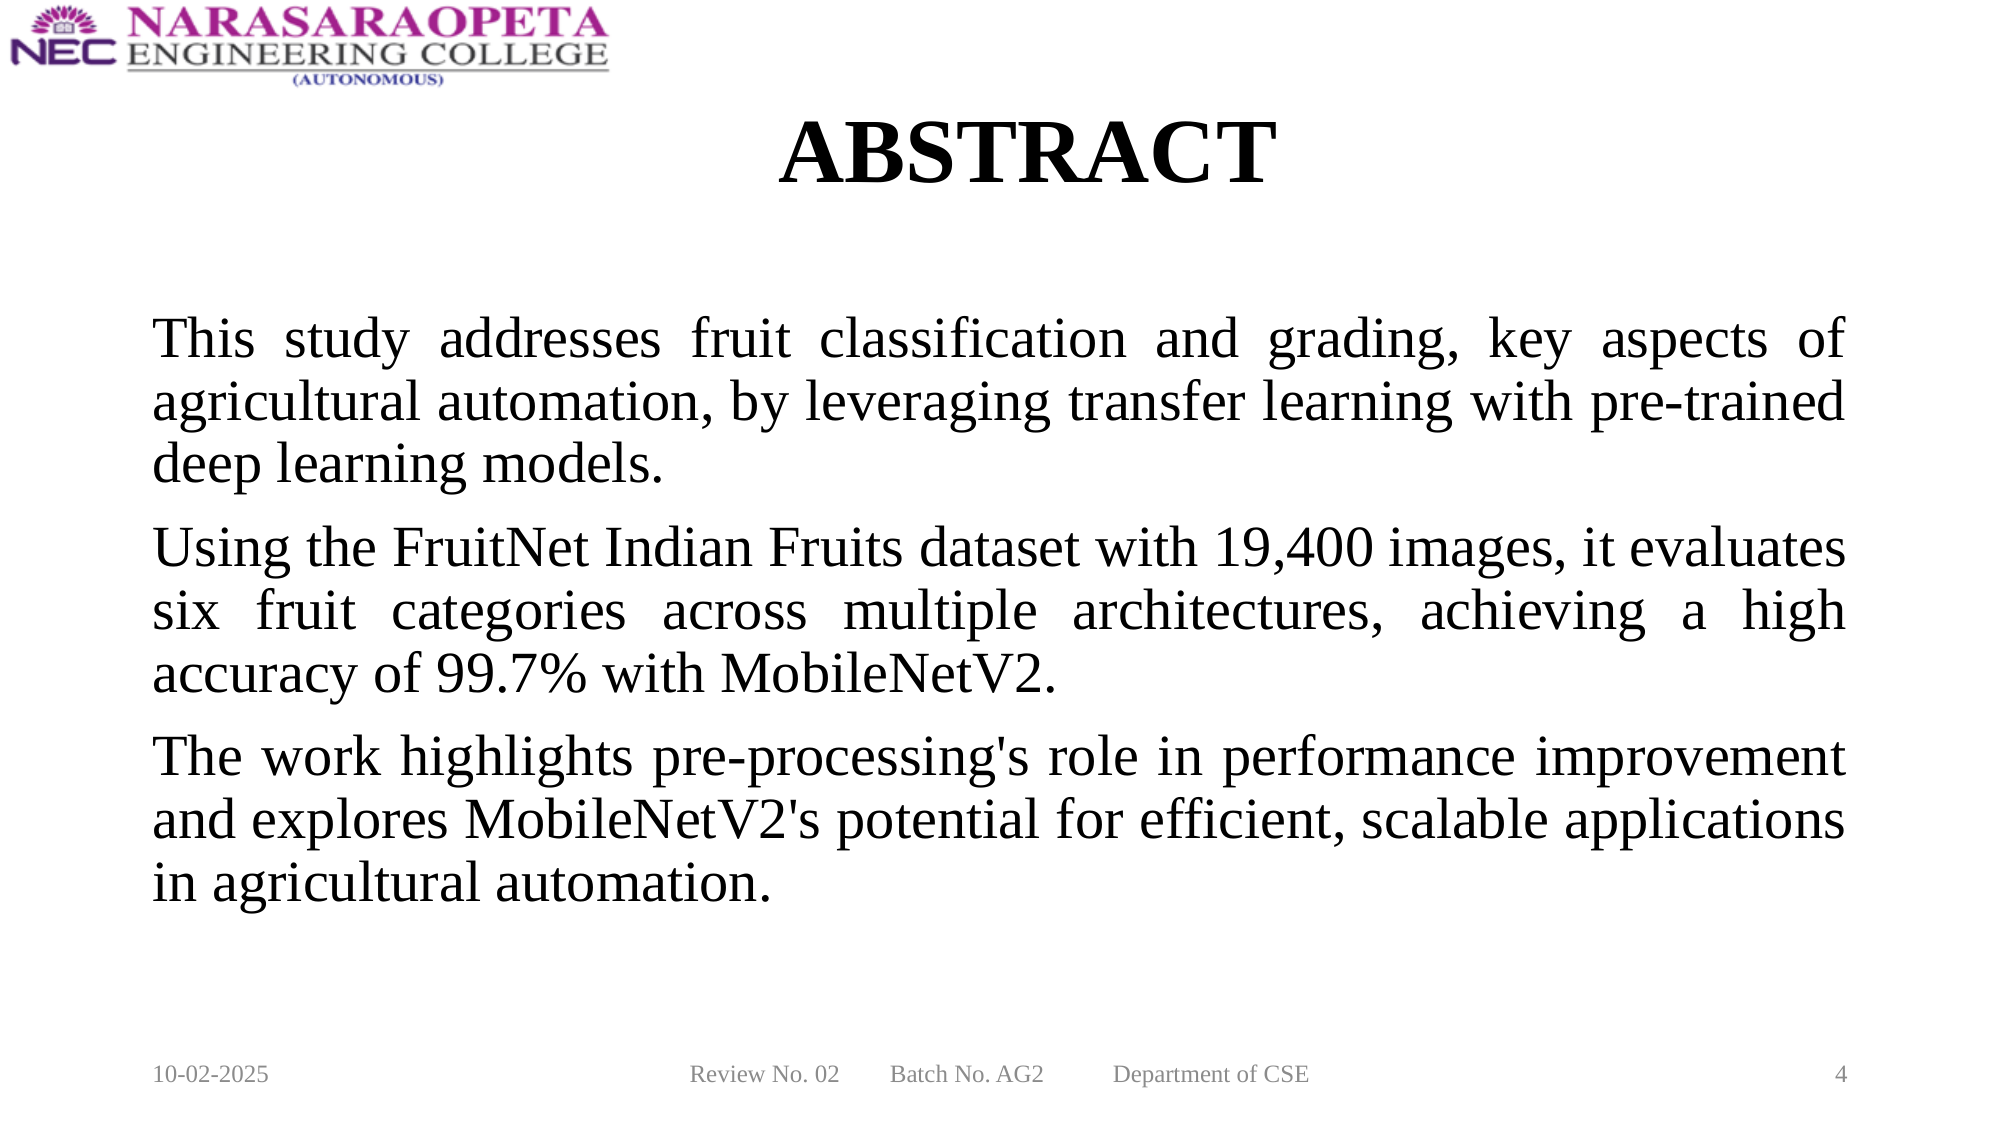

# ABSTRACT
This study addresses fruit classification and grading, key aspects of agricultural automation, by leveraging transfer learning with pre-trained deep learning models.
Using the FruitNet Indian Fruits dataset with 19,400 images, it evaluates six fruit categories across multiple architectures, achieving a high accuracy of 99.7% with MobileNetV2.
The work highlights pre-processing's role in performance improvement and explores MobileNetV2's potential for efficient, scalable applications in agricultural automation.
10-02-2025
Review No. 02        Batch No. AG2           Department of CSE
4